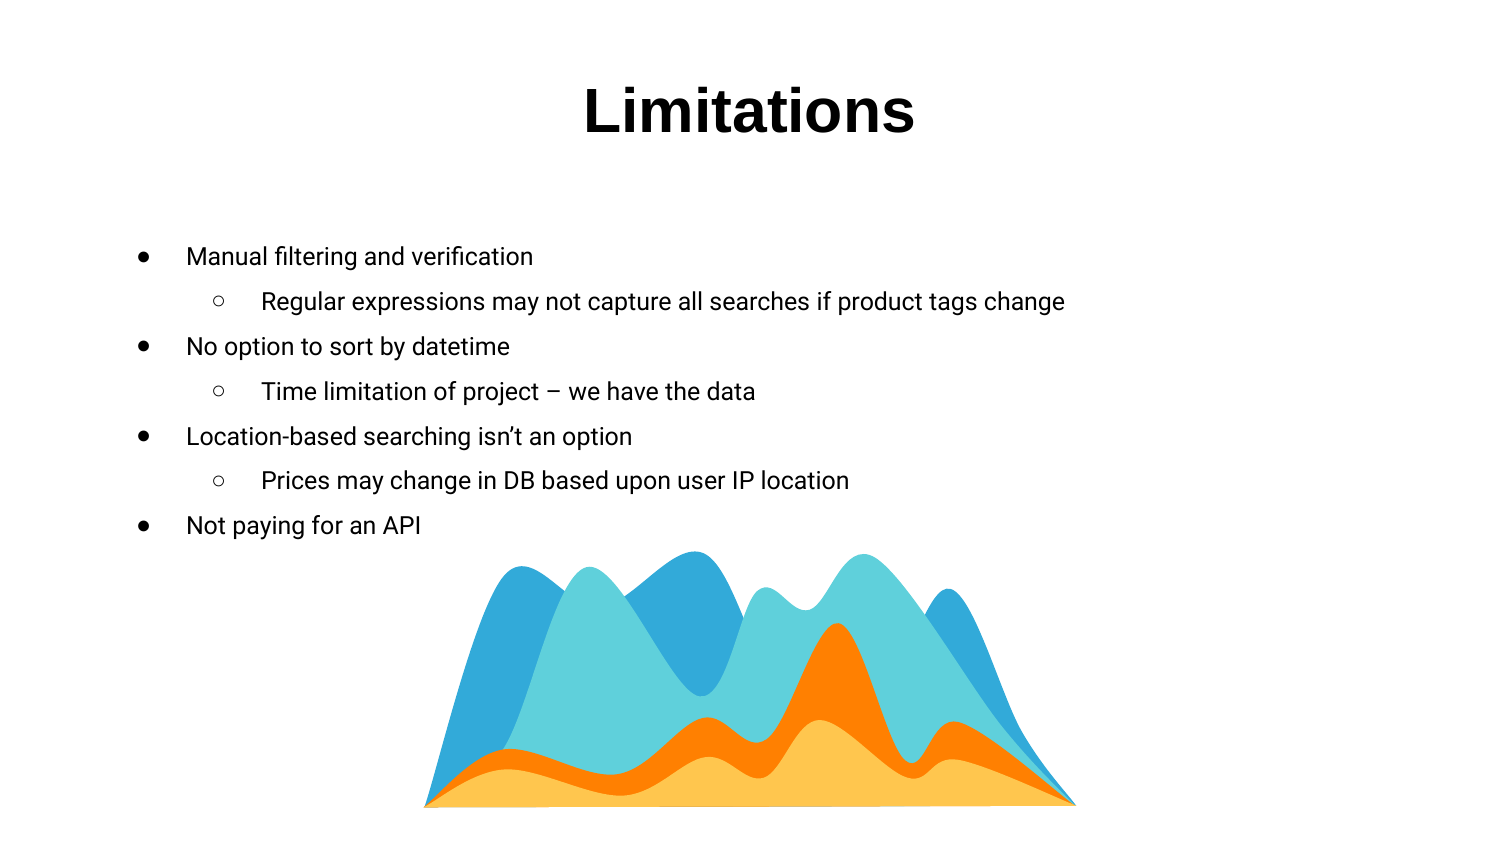

# Limitations

Manual filtering and verification
Regular expressions may not capture all searches if product tags change
No option to sort by datetime
Time limitation of project – we have the data
Location-based searching isn’t an option
Prices may change in DB based upon user IP location
Not paying for an API